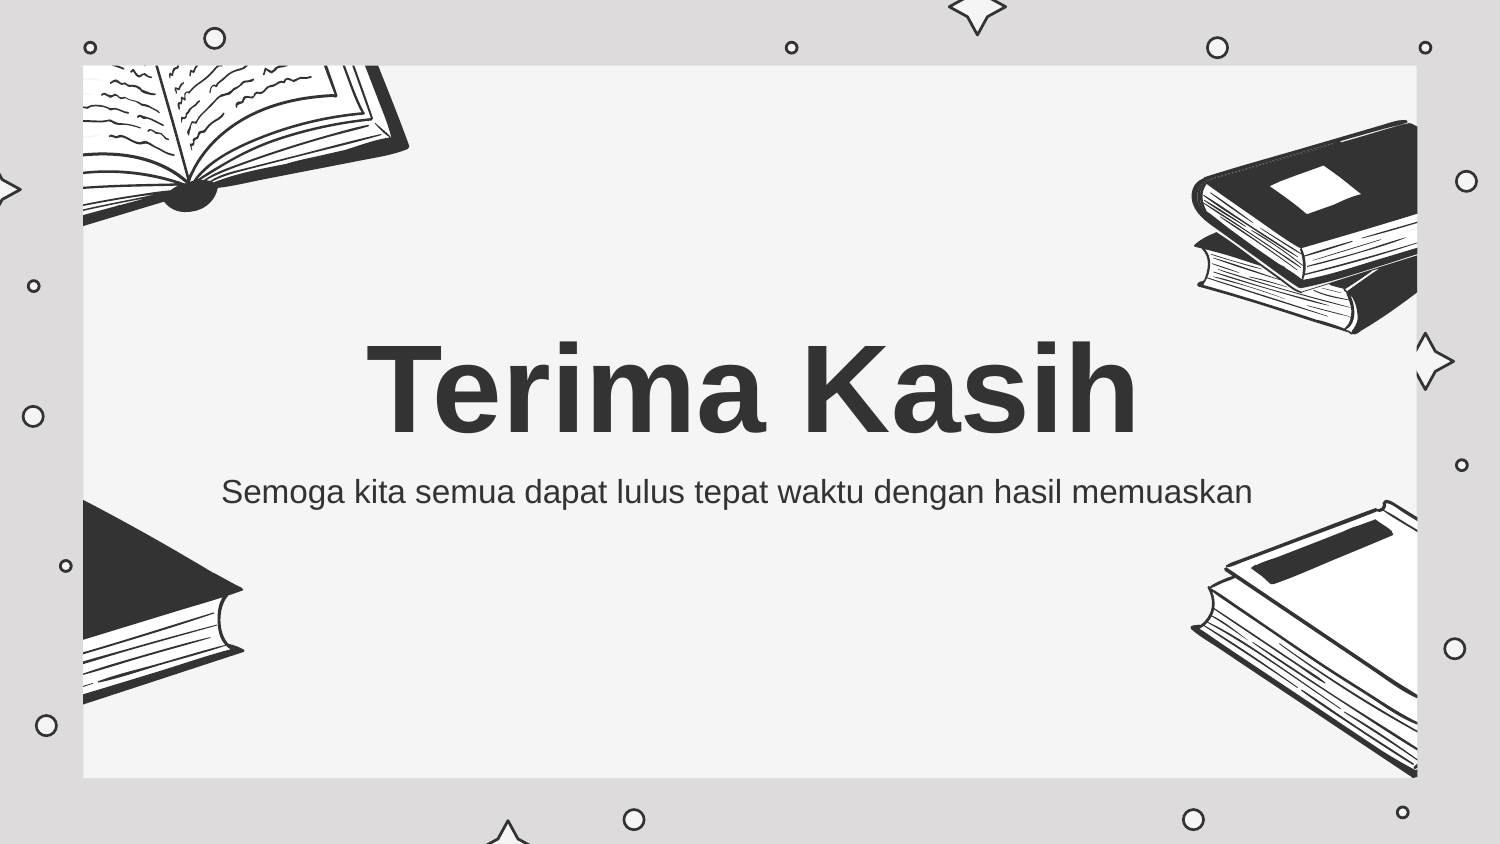

# Terima Kasih
Semoga kita semua dapat lulus tepat waktu dengan hasil memuaskan